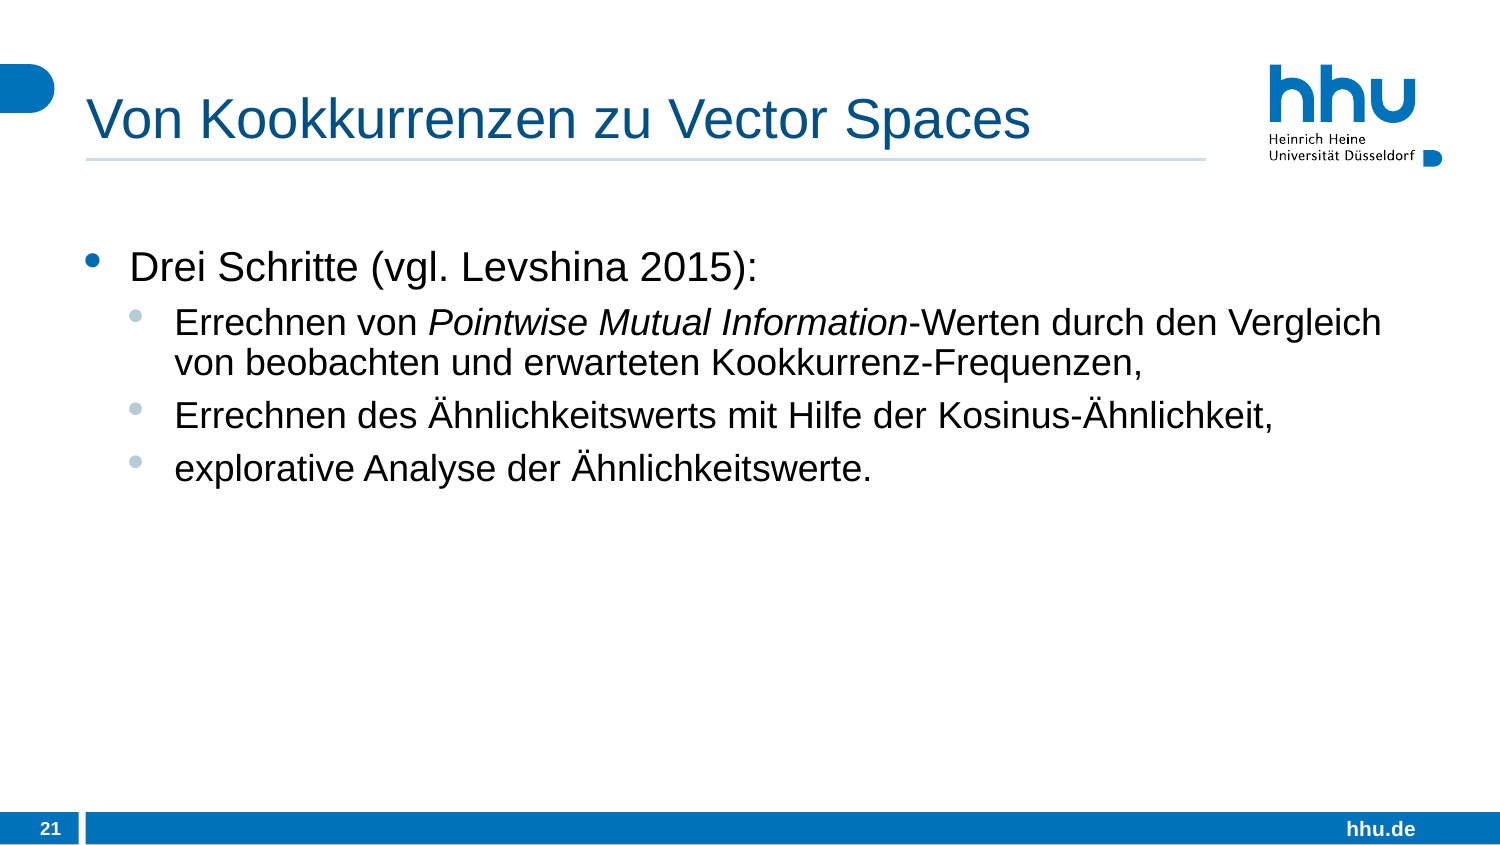

# Von Kookkurrenzen zu Vector Spaces
Drei Schritte (vgl. Levshina 2015):
Errechnen von Pointwise Mutual Information-Werten durch den Vergleich von beobachten und erwarteten Kookkurrenz-Frequenzen,
Errechnen des Ähnlichkeitswerts mit Hilfe der Kosinus-Ähnlichkeit,
explorative Analyse der Ähnlichkeitswerte.

21